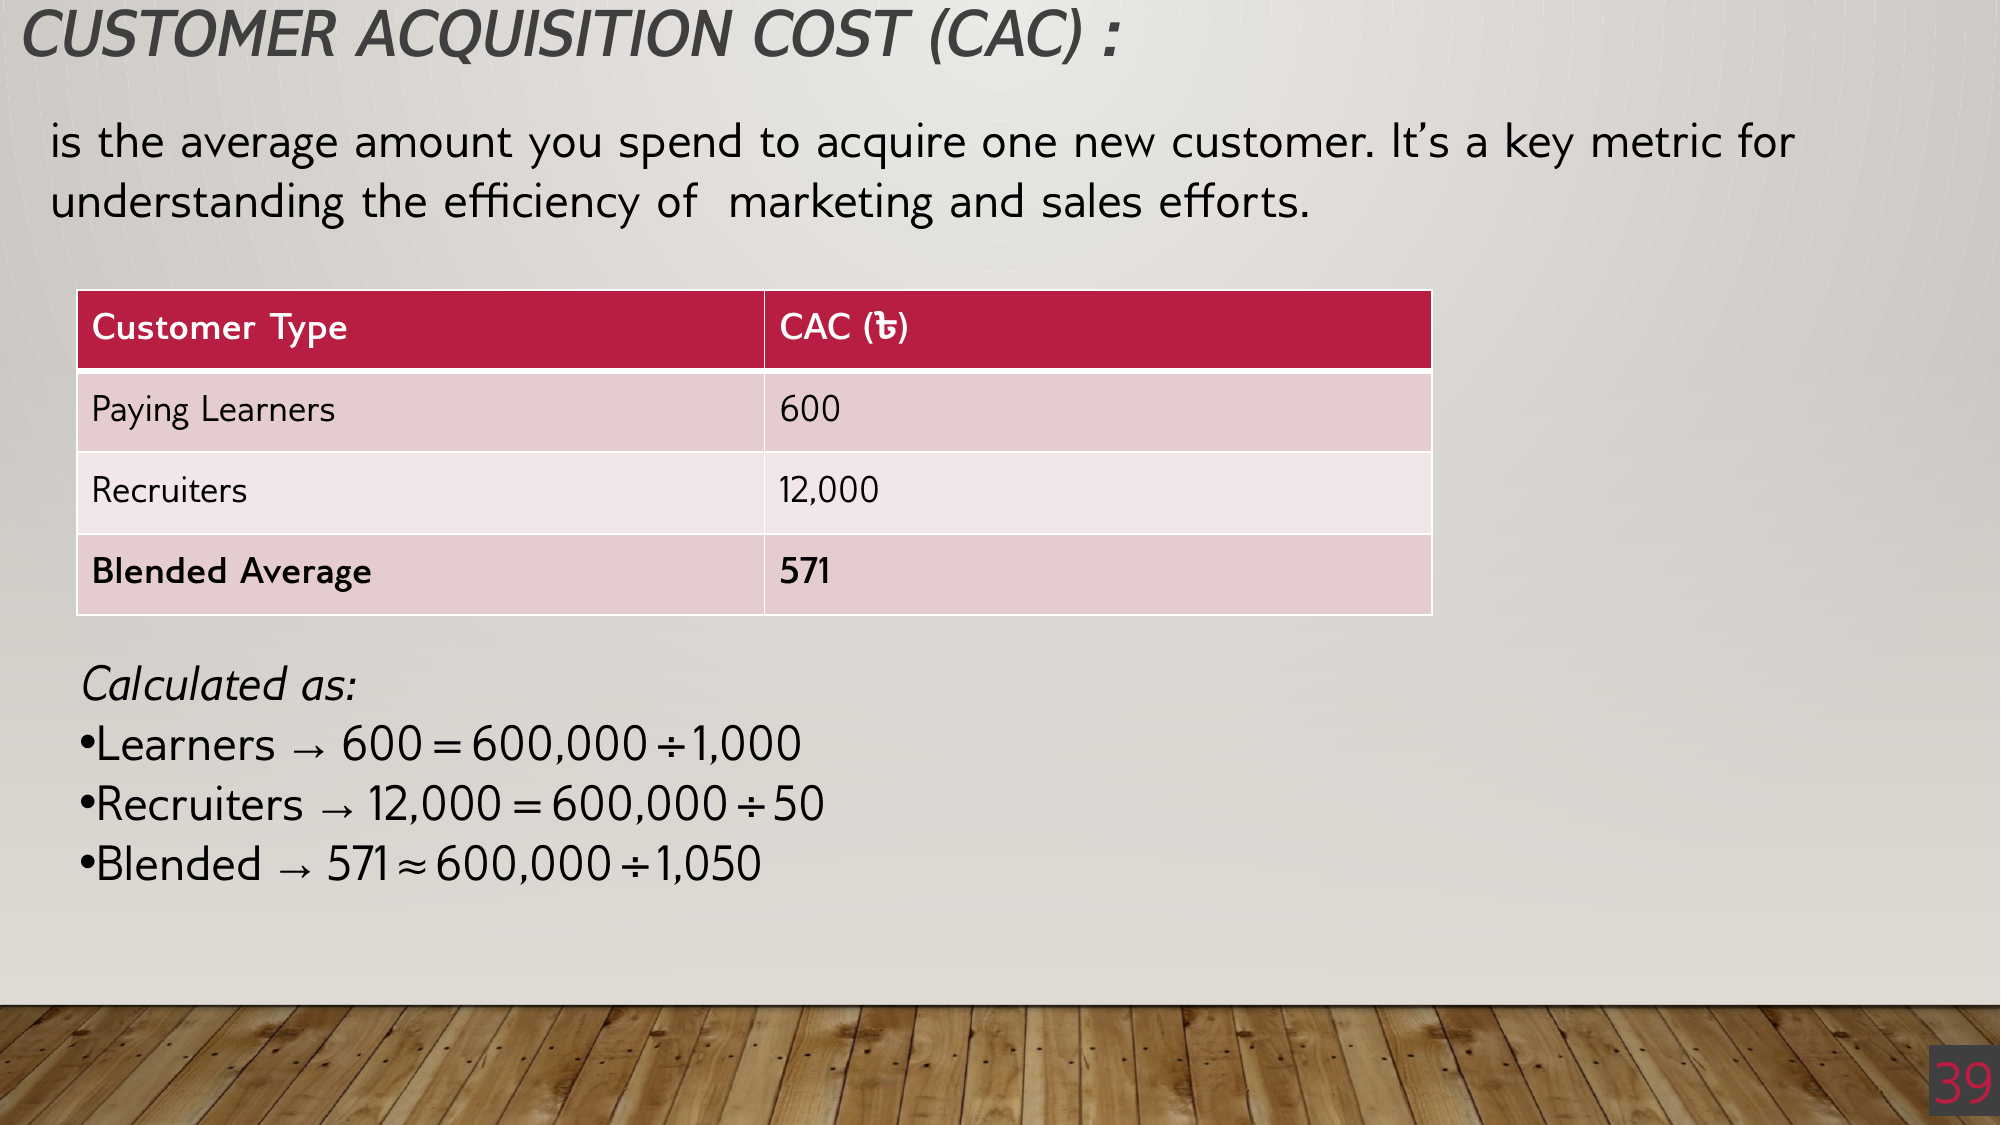

# Customer Acquisition Cost (CAC) :
is the average amount you spend to acquire one new customer. It’s a key metric for understanding the efficiency of  marketing and sales efforts.
| Customer Type | CAC (৳) |
| --- | --- |
| Paying Learners | 600 |
| Recruiters | 12,000 |
| Blended Average | 571 |
Calculated as:
Learners → 600 = 600,000 ÷ 1,000
Recruiters → 12,000 = 600,000 ÷ 50
Blended → 571 ≈ 600,000 ÷ 1,050
39